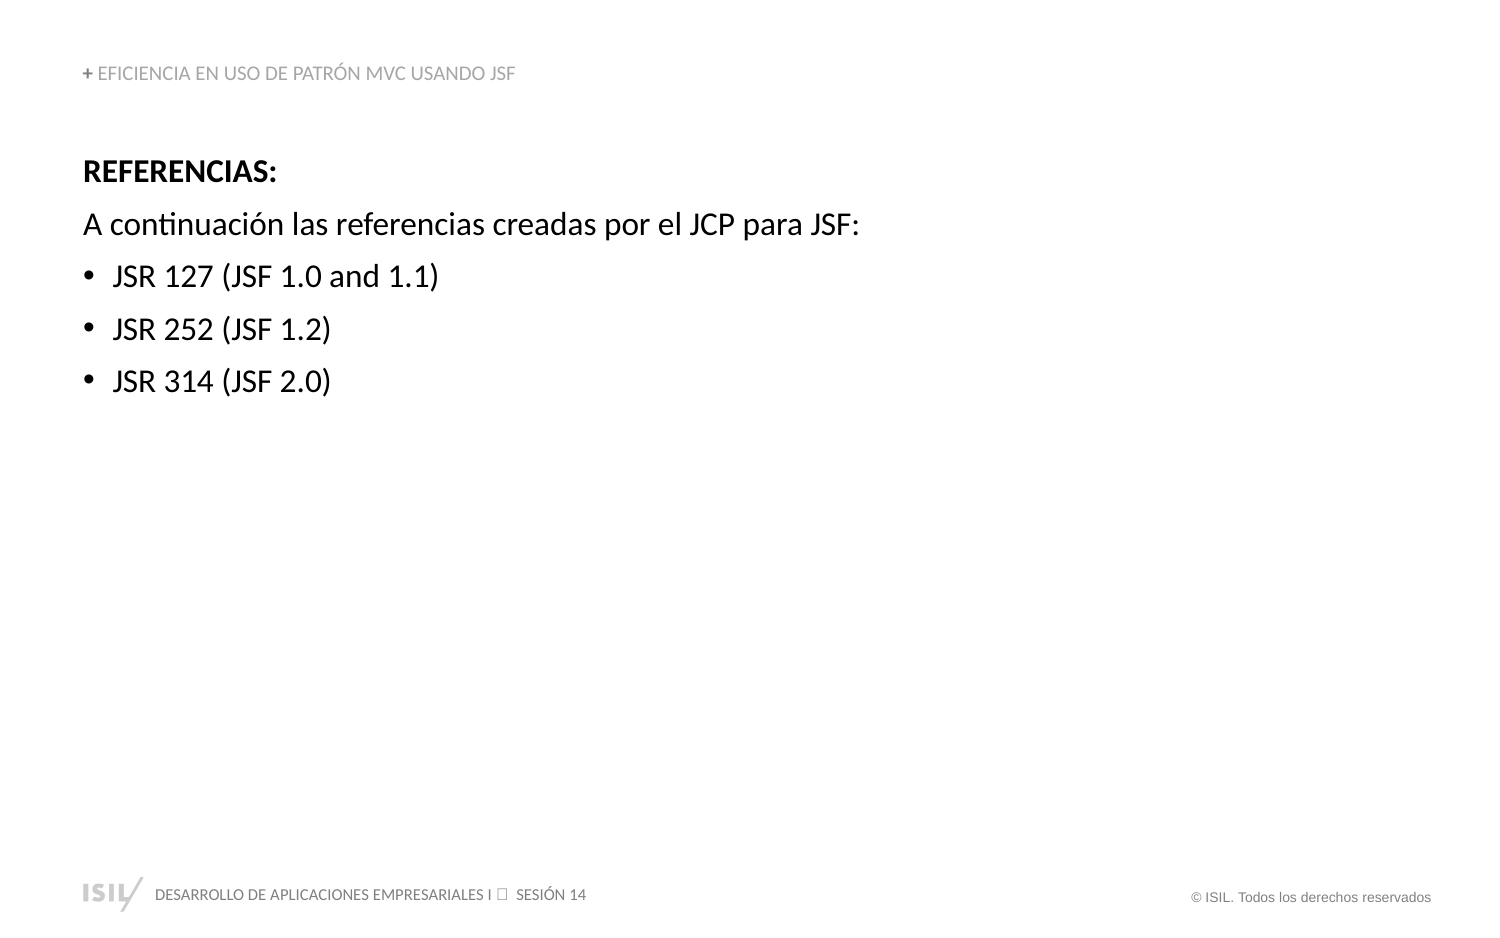

+ EFICIENCIA EN USO DE PATRÓN MVC USANDO JSF
REFERENCIAS:
A continuación las referencias creadas por el JCP para JSF:
JSR 127 (JSF 1.0 and 1.1)
JSR 252 (JSF 1.2)
JSR 314 (JSF 2.0)